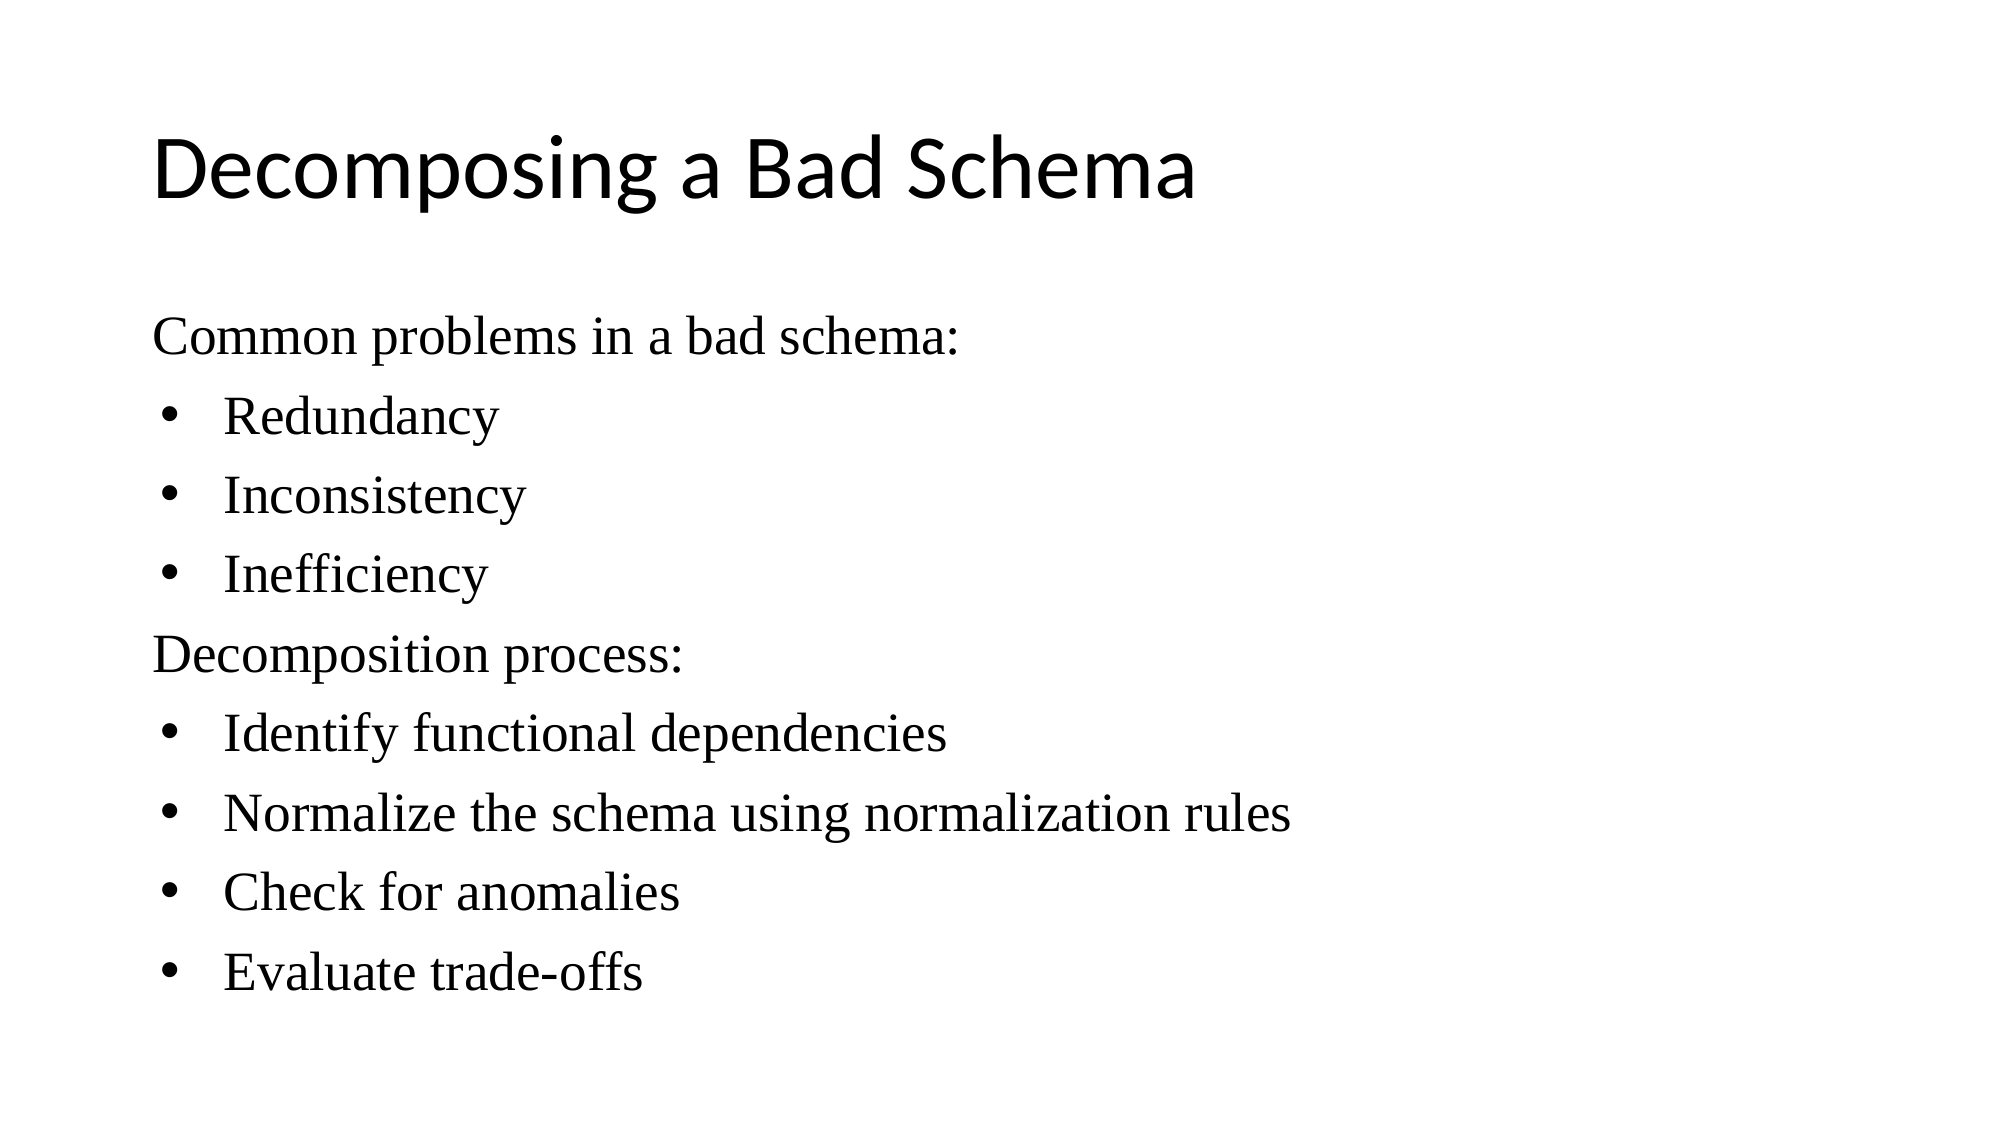

# Decomposing a Bad Schema
Common problems in a bad schema:
Redundancy
Inconsistency
Inefficiency
Decomposition process:
Identify functional dependencies
Normalize the schema using normalization rules
Check for anomalies
Evaluate trade-offs